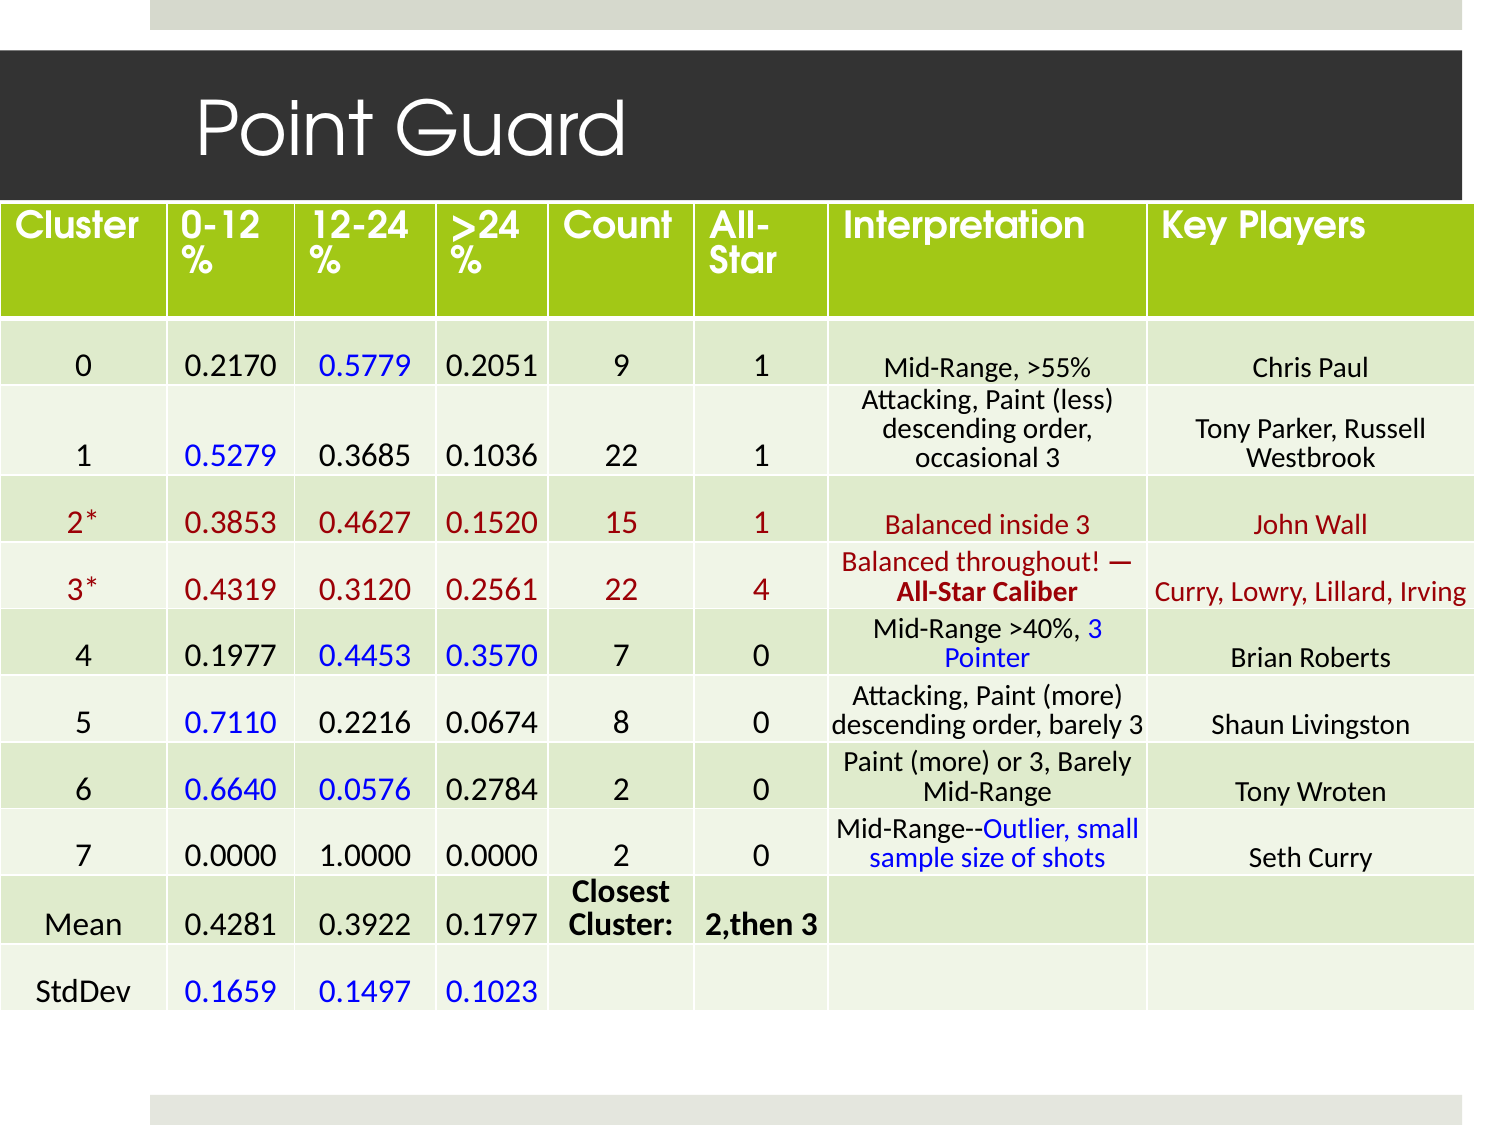

# Point Guard
| Cluster | 0-12 % | 12-24 % | >24 % | Count | All-Star | Interpretation | Key Players |
| --- | --- | --- | --- | --- | --- | --- | --- |
| 0 | 0.2170 | 0.5779 | 0.2051 | 9 | 1 | Mid-Range, >55% | Chris Paul |
| 1 | 0.5279 | 0.3685 | 0.1036 | 22 | 1 | Attacking, Paint (less) descending order, occasional 3 | Tony Parker, Russell Westbrook |
| 2\* | 0.3853 | 0.4627 | 0.1520 | 15 | 1 | Balanced inside 3 | John Wall |
| 3\* | 0.4319 | 0.3120 | 0.2561 | 22 | 4 | Balanced throughout! — All-Star Caliber | Curry, Lowry, Lillard, Irving |
| 4 | 0.1977 | 0.4453 | 0.3570 | 7 | 0 | Mid-Range >40%, 3 Pointer | Brian Roberts |
| 5 | 0.7110 | 0.2216 | 0.0674 | 8 | 0 | Attacking, Paint (more) descending order, barely 3 | Shaun Livingston |
| 6 | 0.6640 | 0.0576 | 0.2784 | 2 | 0 | Paint (more) or 3, Barely Mid-Range | Tony Wroten |
| 7 | 0.0000 | 1.0000 | 0.0000 | 2 | 0 | Mid-Range--Outlier, small sample size of shots | Seth Curry |
| Mean | 0.4281 | 0.3922 | 0.1797 | Closest Cluster: | 2,then 3 |  |  |
| StdDev | 0.1659 | 0.1497 | 0.1023 |  |  |  |  |